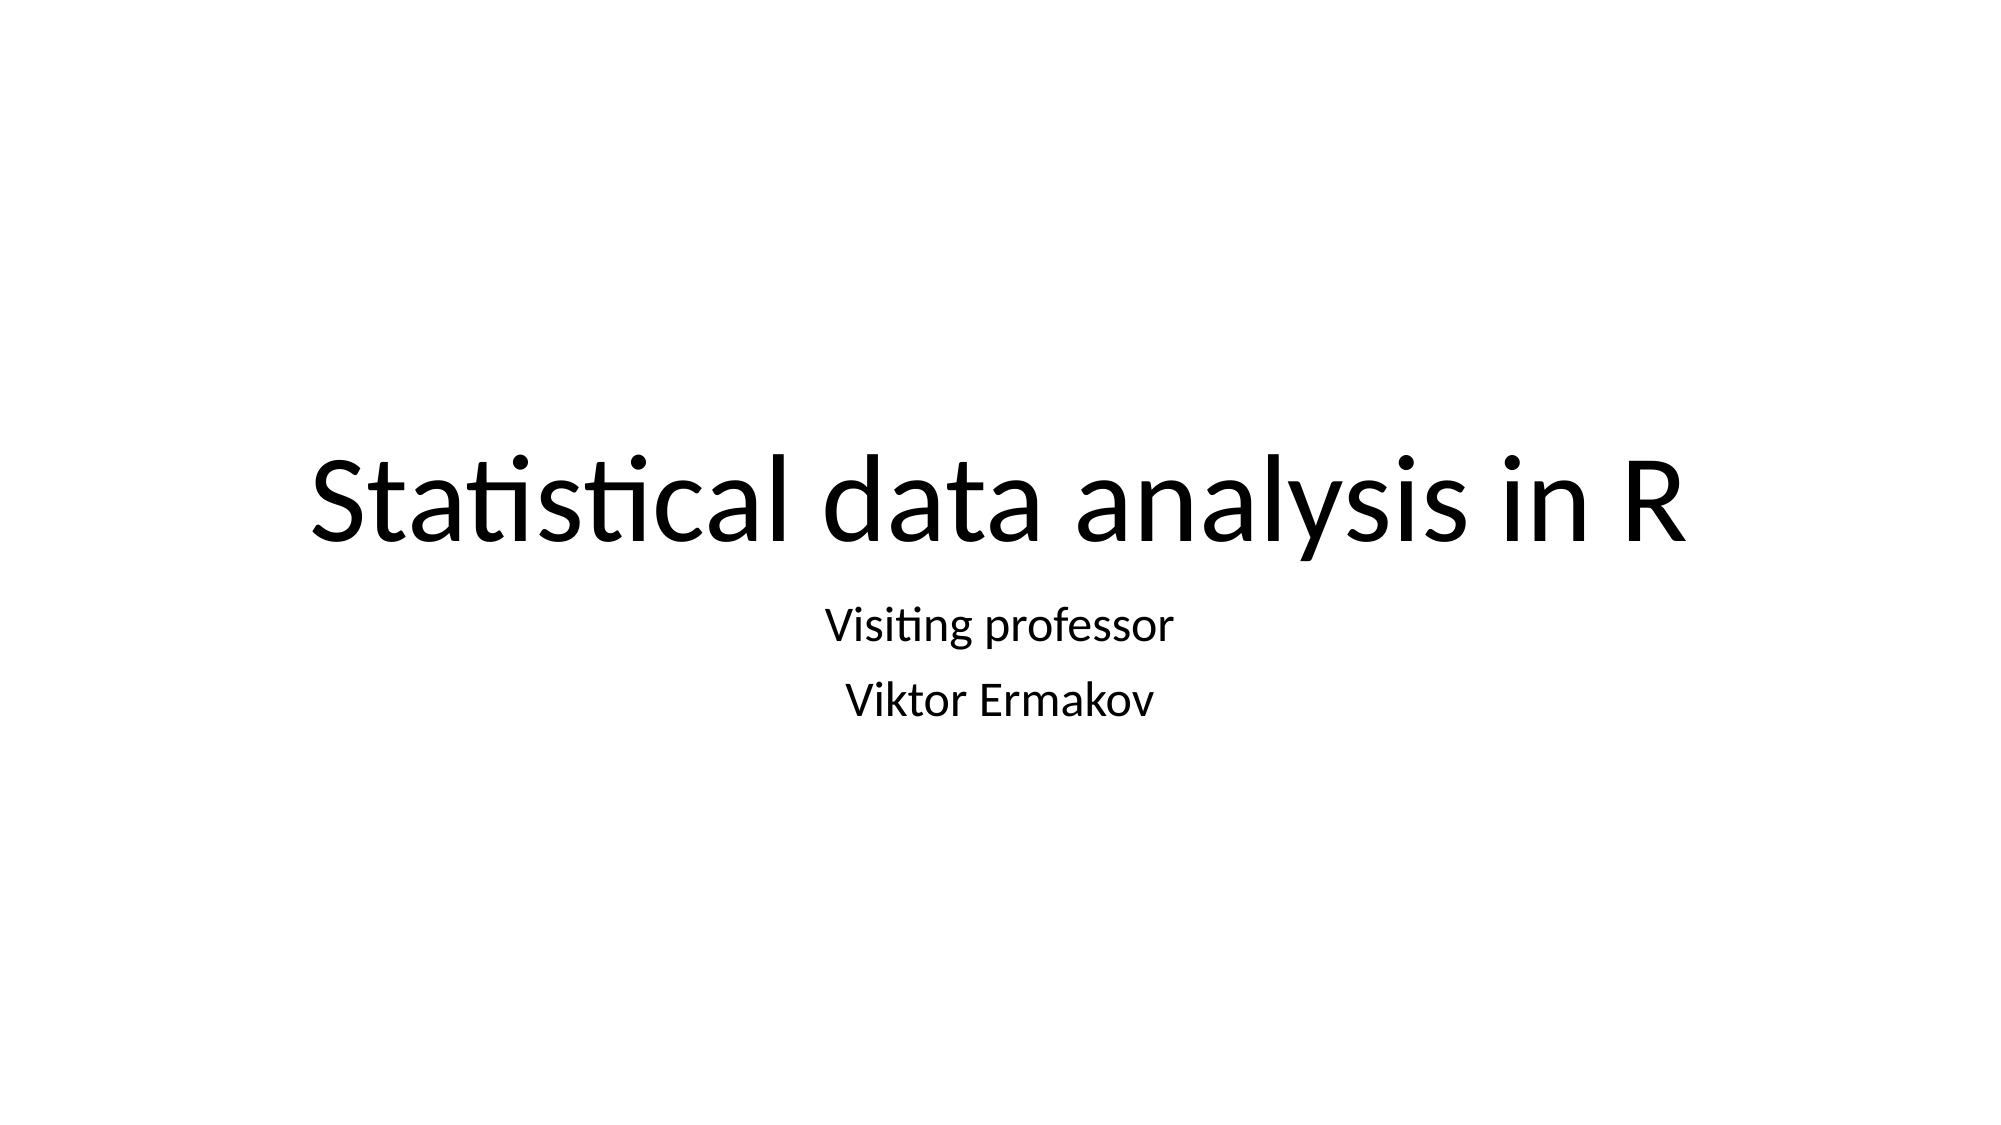

# Statistical data analysis in R
Visiting professor
Viktor Ermakov